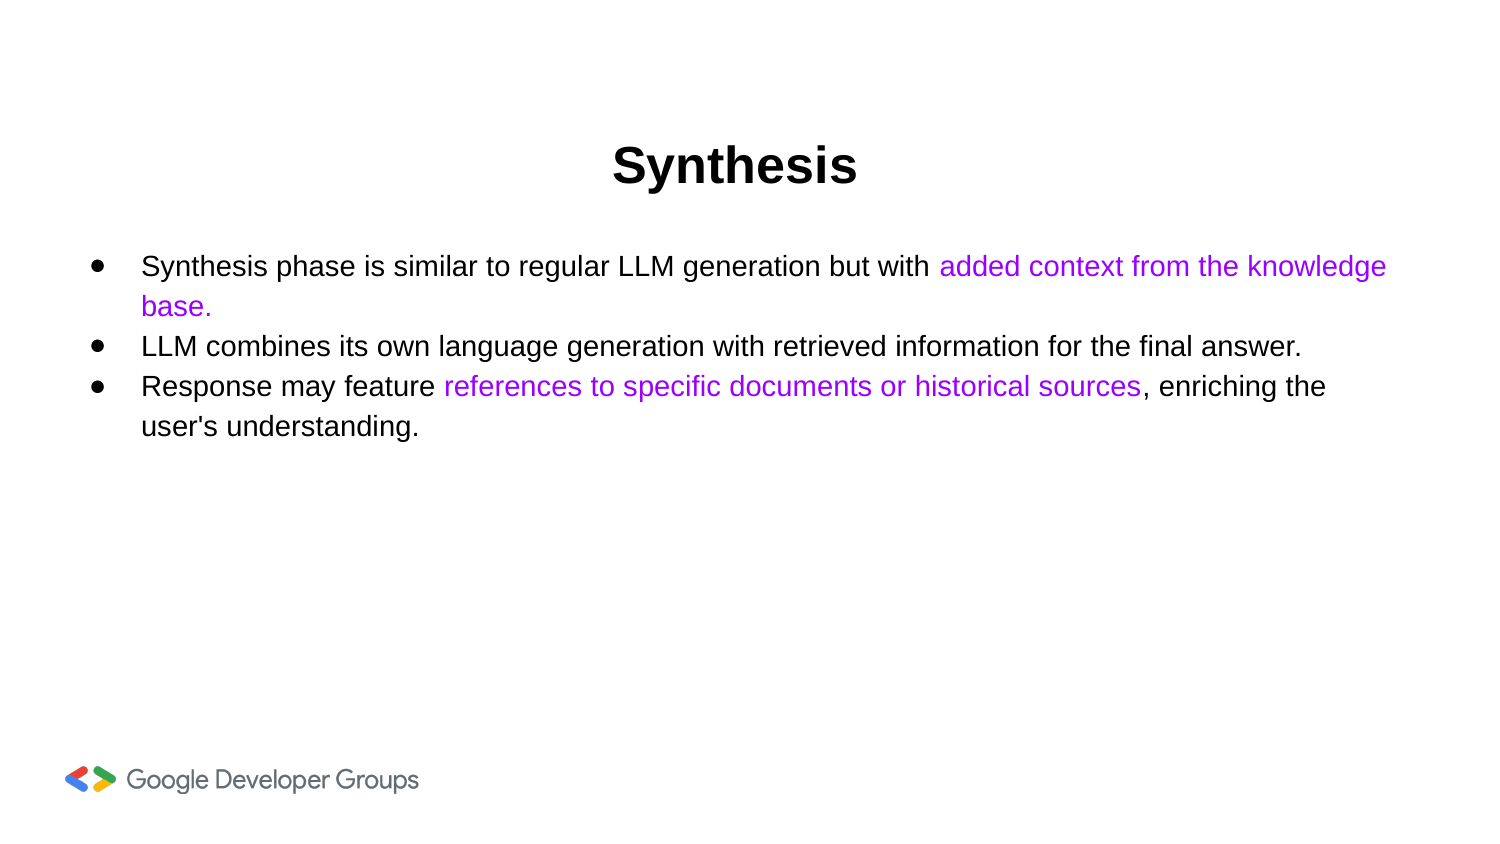

# Synthesis
Synthesis phase is similar to regular LLM generation but with added context from the knowledge base.
LLM combines its own language generation with retrieved information for the final answer.
Response may feature references to specific documents or historical sources, enriching the user's understanding.